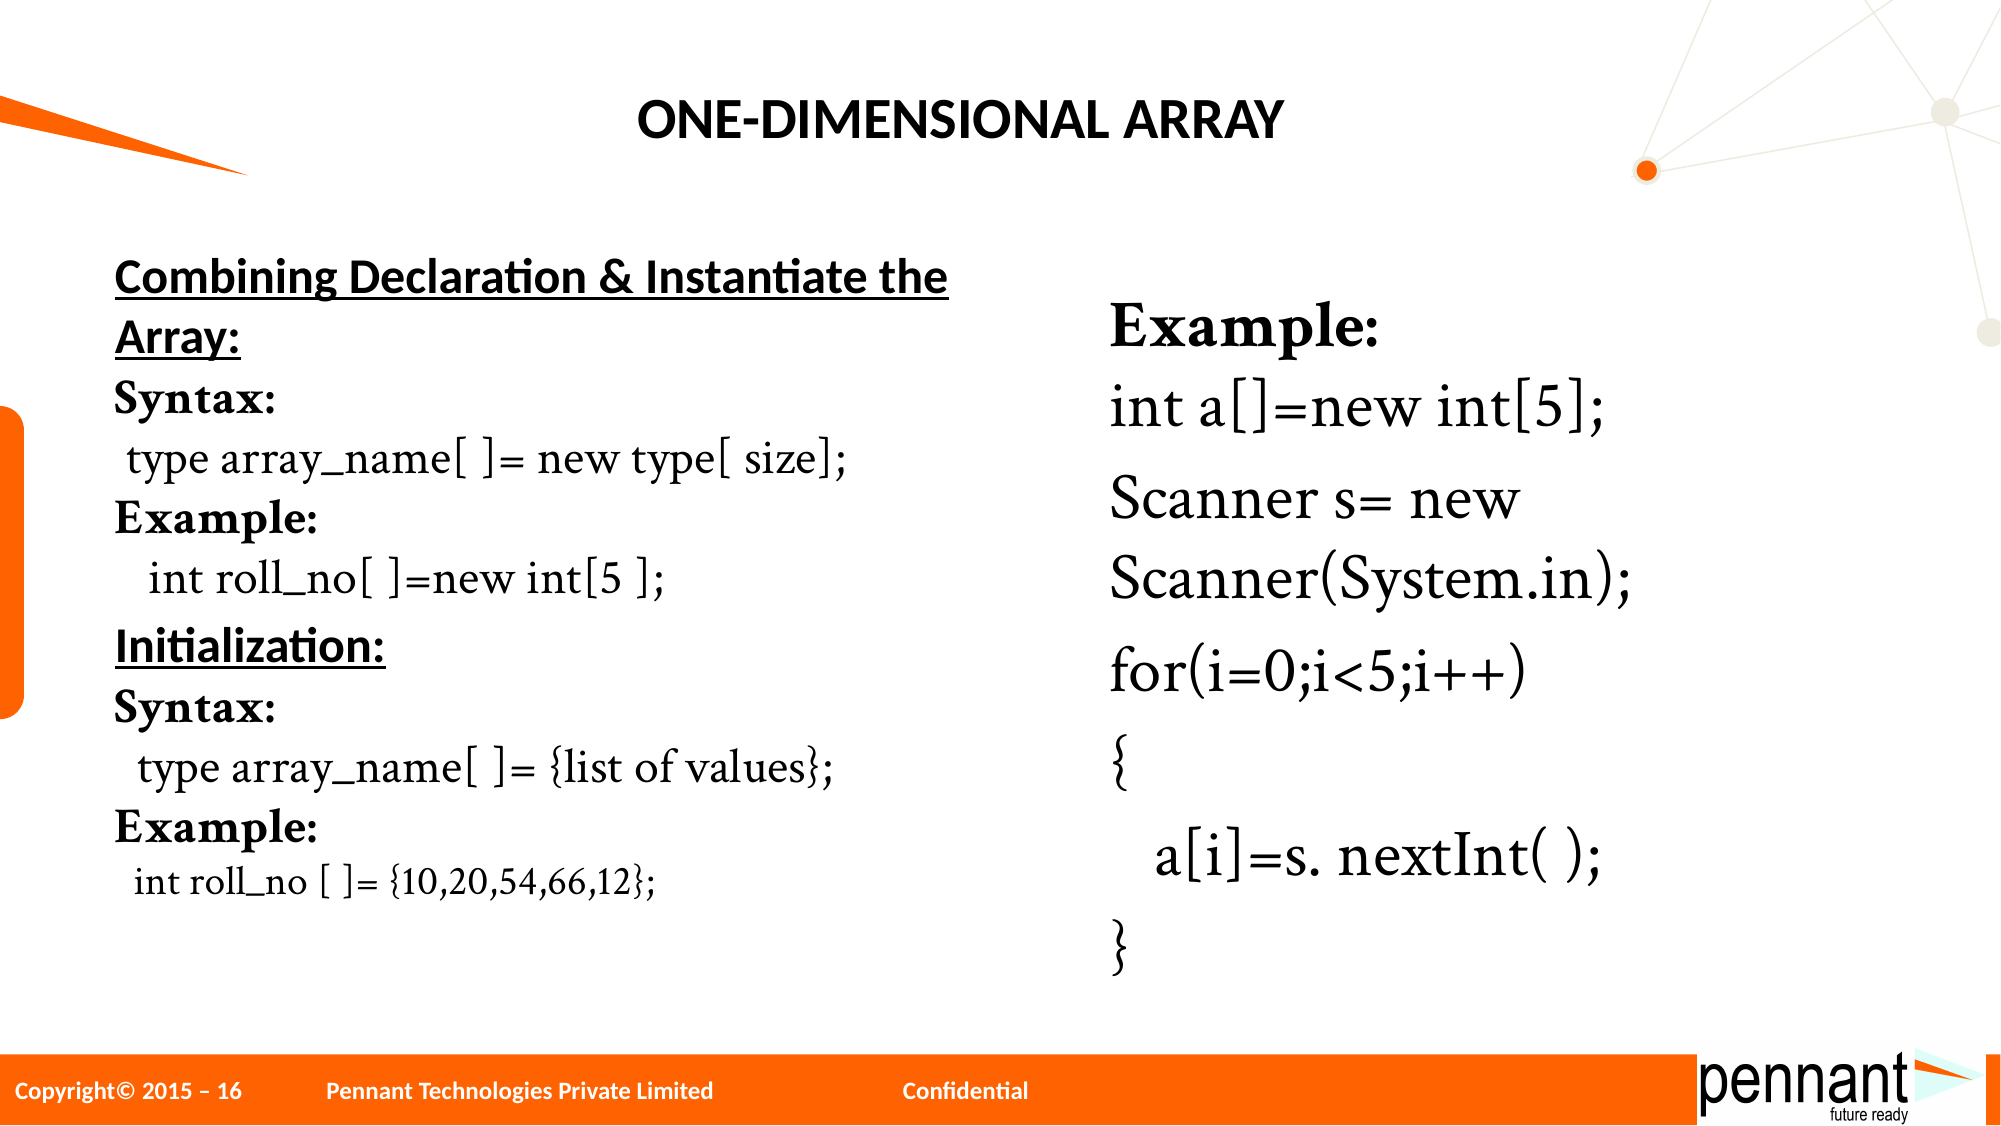

# ONE-DIMENSIONAL ARRAY
Combining Declaration & Instantiate the Array:
Syntax:
 type array_name[ ]= new type[ size];
Example:
   int roll_no[ ]=new int[5 ];
Initialization:
Syntax:
  type array_name[ ]= {list of values};
Example:
  int roll_no [ ]= {10,20,54,66,12};

Example:
int a[]=new int[5];
Scanner s= new Scanner(System.in);
for(i=0;i<5;i++)
{
   a[i]=s. nextInt( );
}